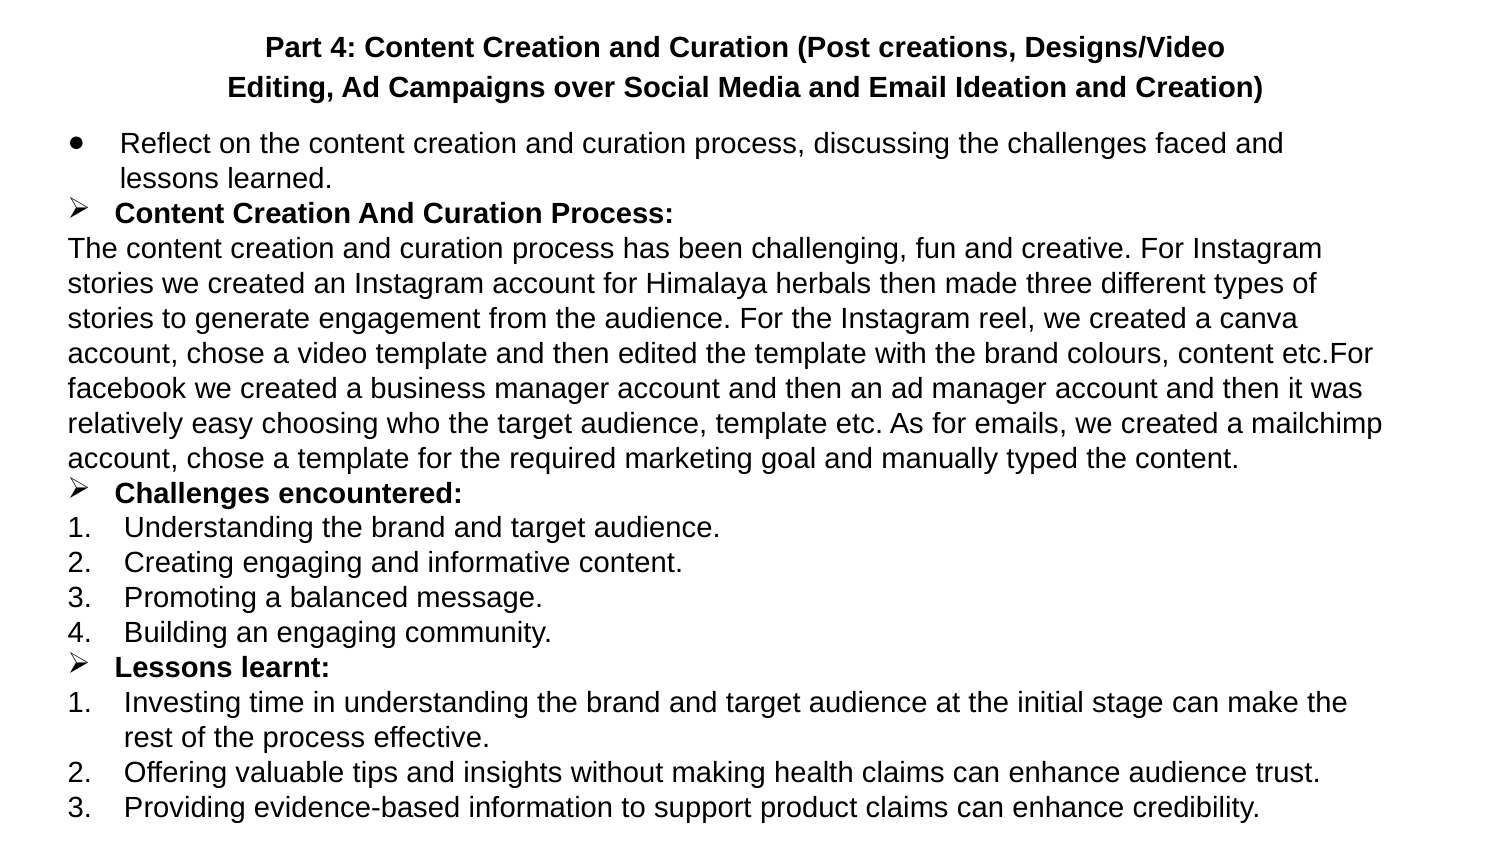

Part 4: Content Creation and Curation (Post creations, Designs/Video
Editing, Ad Campaigns over Social Media and Email Ideation and Creation)

Reflect on the content creation and curation process, discussing the challenges faced and lessons learned.
Content Creation And Curation Process:
The content creation and curation process has been challenging, fun and creative. For Instagram stories we created an Instagram account for Himalaya herbals then made three different types of stories to generate engagement from the audience. For the Instagram reel, we created a canva account, chose a video template and then edited the template with the brand colours, content etc.For facebook we created a business manager account and then an ad manager account and then it was relatively easy choosing who the target audience, template etc. As for emails, we created a mailchimp account, chose a template for the required marketing goal and manually typed the content.
Challenges encountered:
Understanding the brand and target audience.
Creating engaging and informative content.
Promoting a balanced message.
Building an engaging community.
Lessons learnt:
Investing time in understanding the brand and target audience at the initial stage can make the rest of the process effective.
Offering valuable tips and insights without making health claims can enhance audience trust.
Providing evidence-based information to support product claims can enhance credibility.